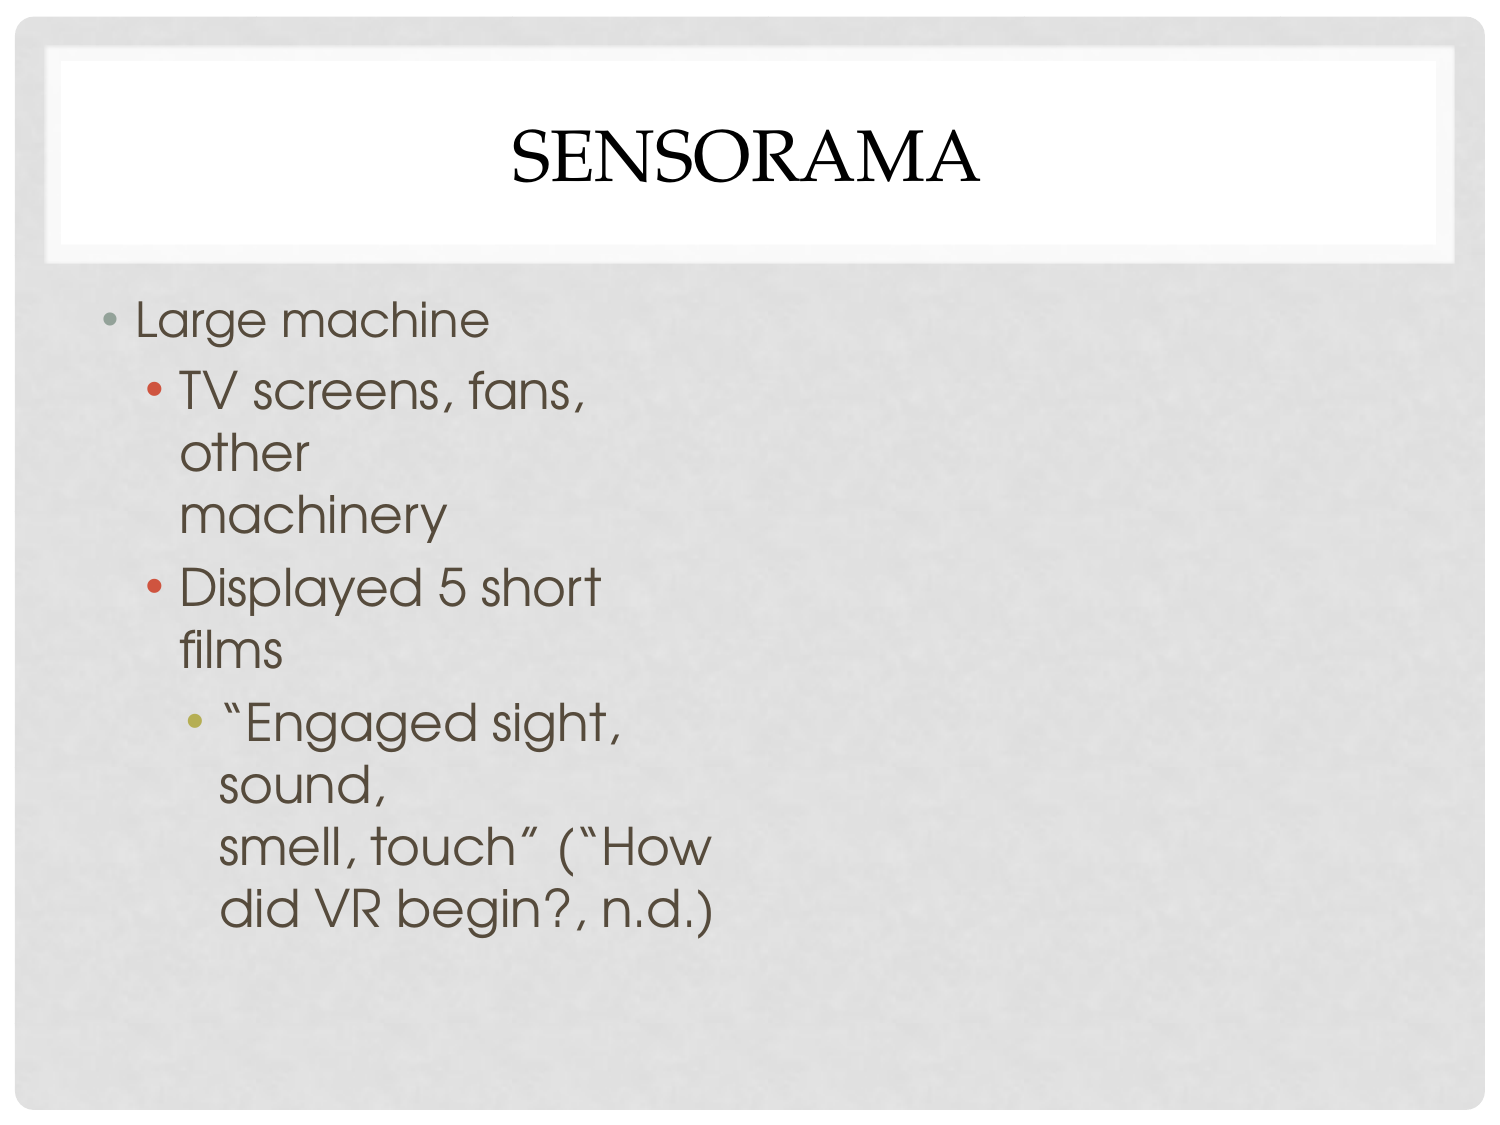

# Sensorama
Large machine
TV screens, fans, other                  machinery
Displayed 5 short films
“Engaged sight, sound,                        smell, touch” (“How did VR begin?, n.d.)